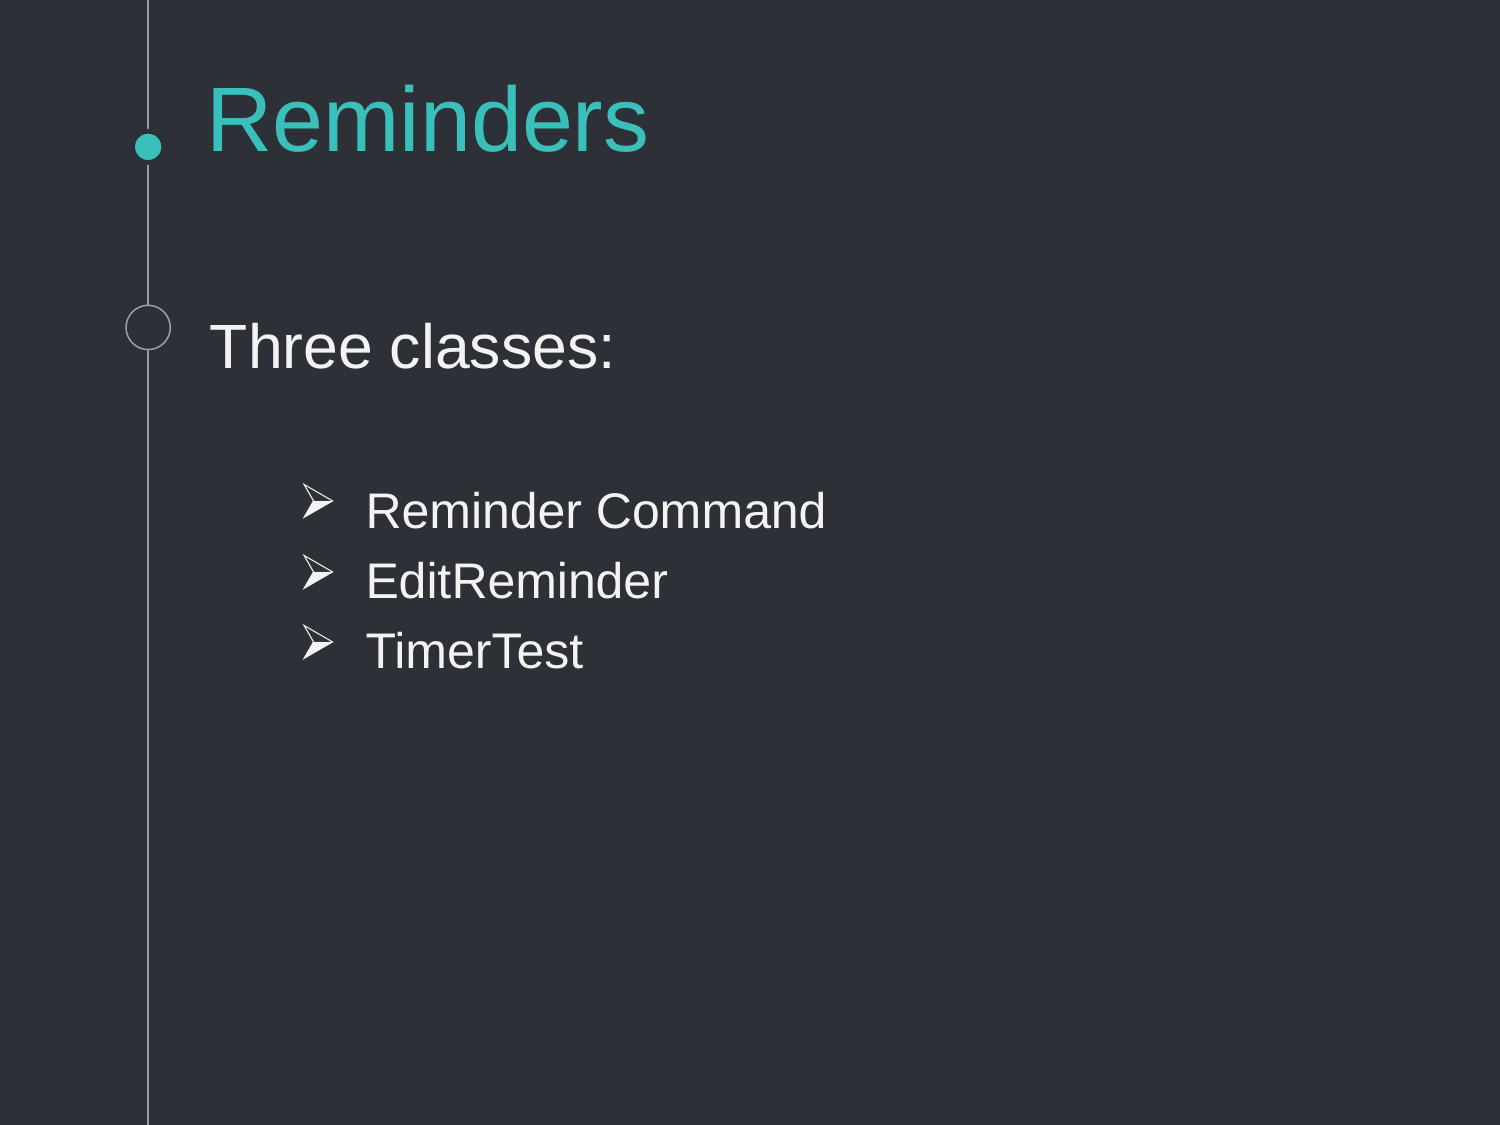

# Reminders
Three classes:

 Reminder Command
 EditReminder
 TimerTest